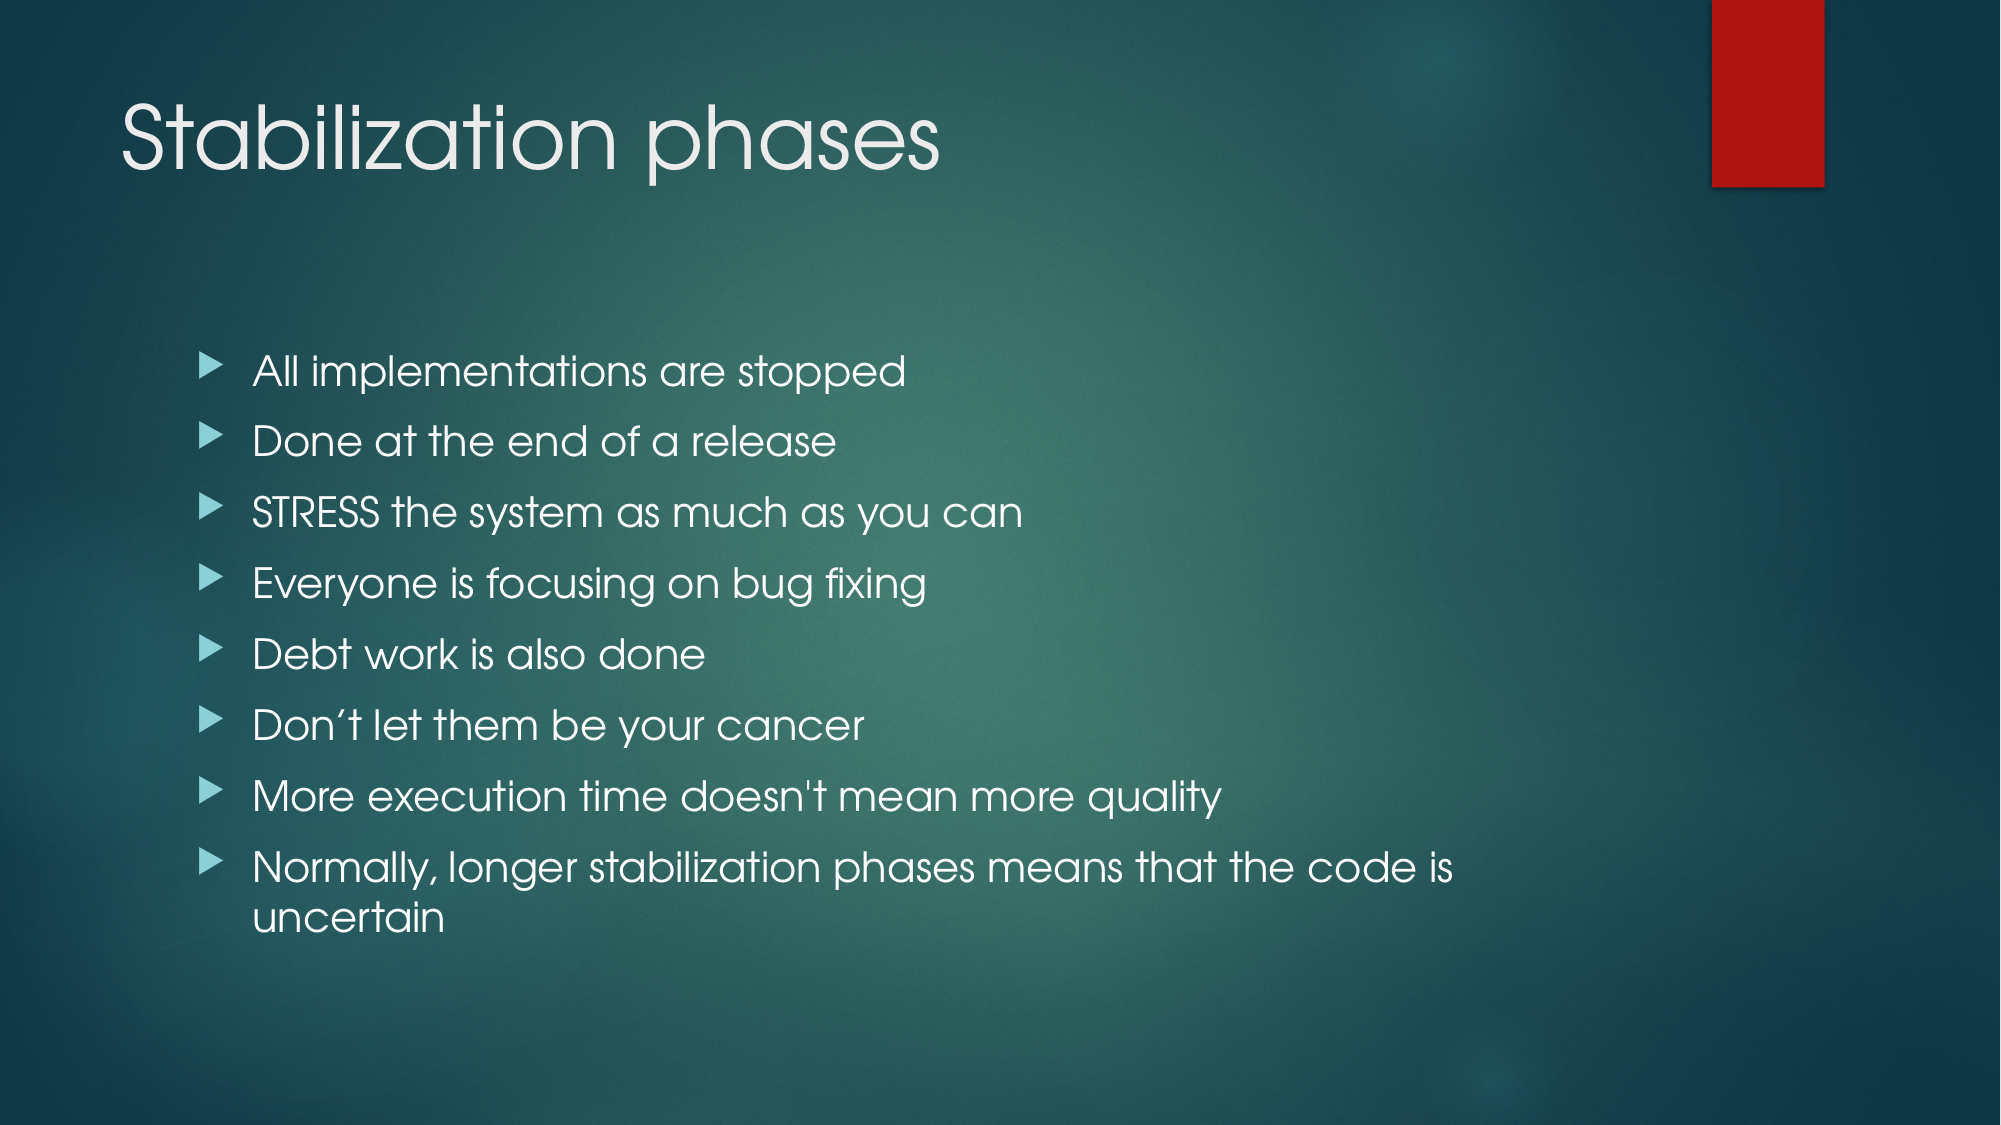

# Stabilization phases
All implementations are stopped
Done at the end of a release
STRESS the system as much as you can
Everyone is focusing on bug fixing
Debt work is also done
Don’t let them be your cancer
More execution time doesn't mean more quality
Normally, longer stabilization phases means that the code is uncertain